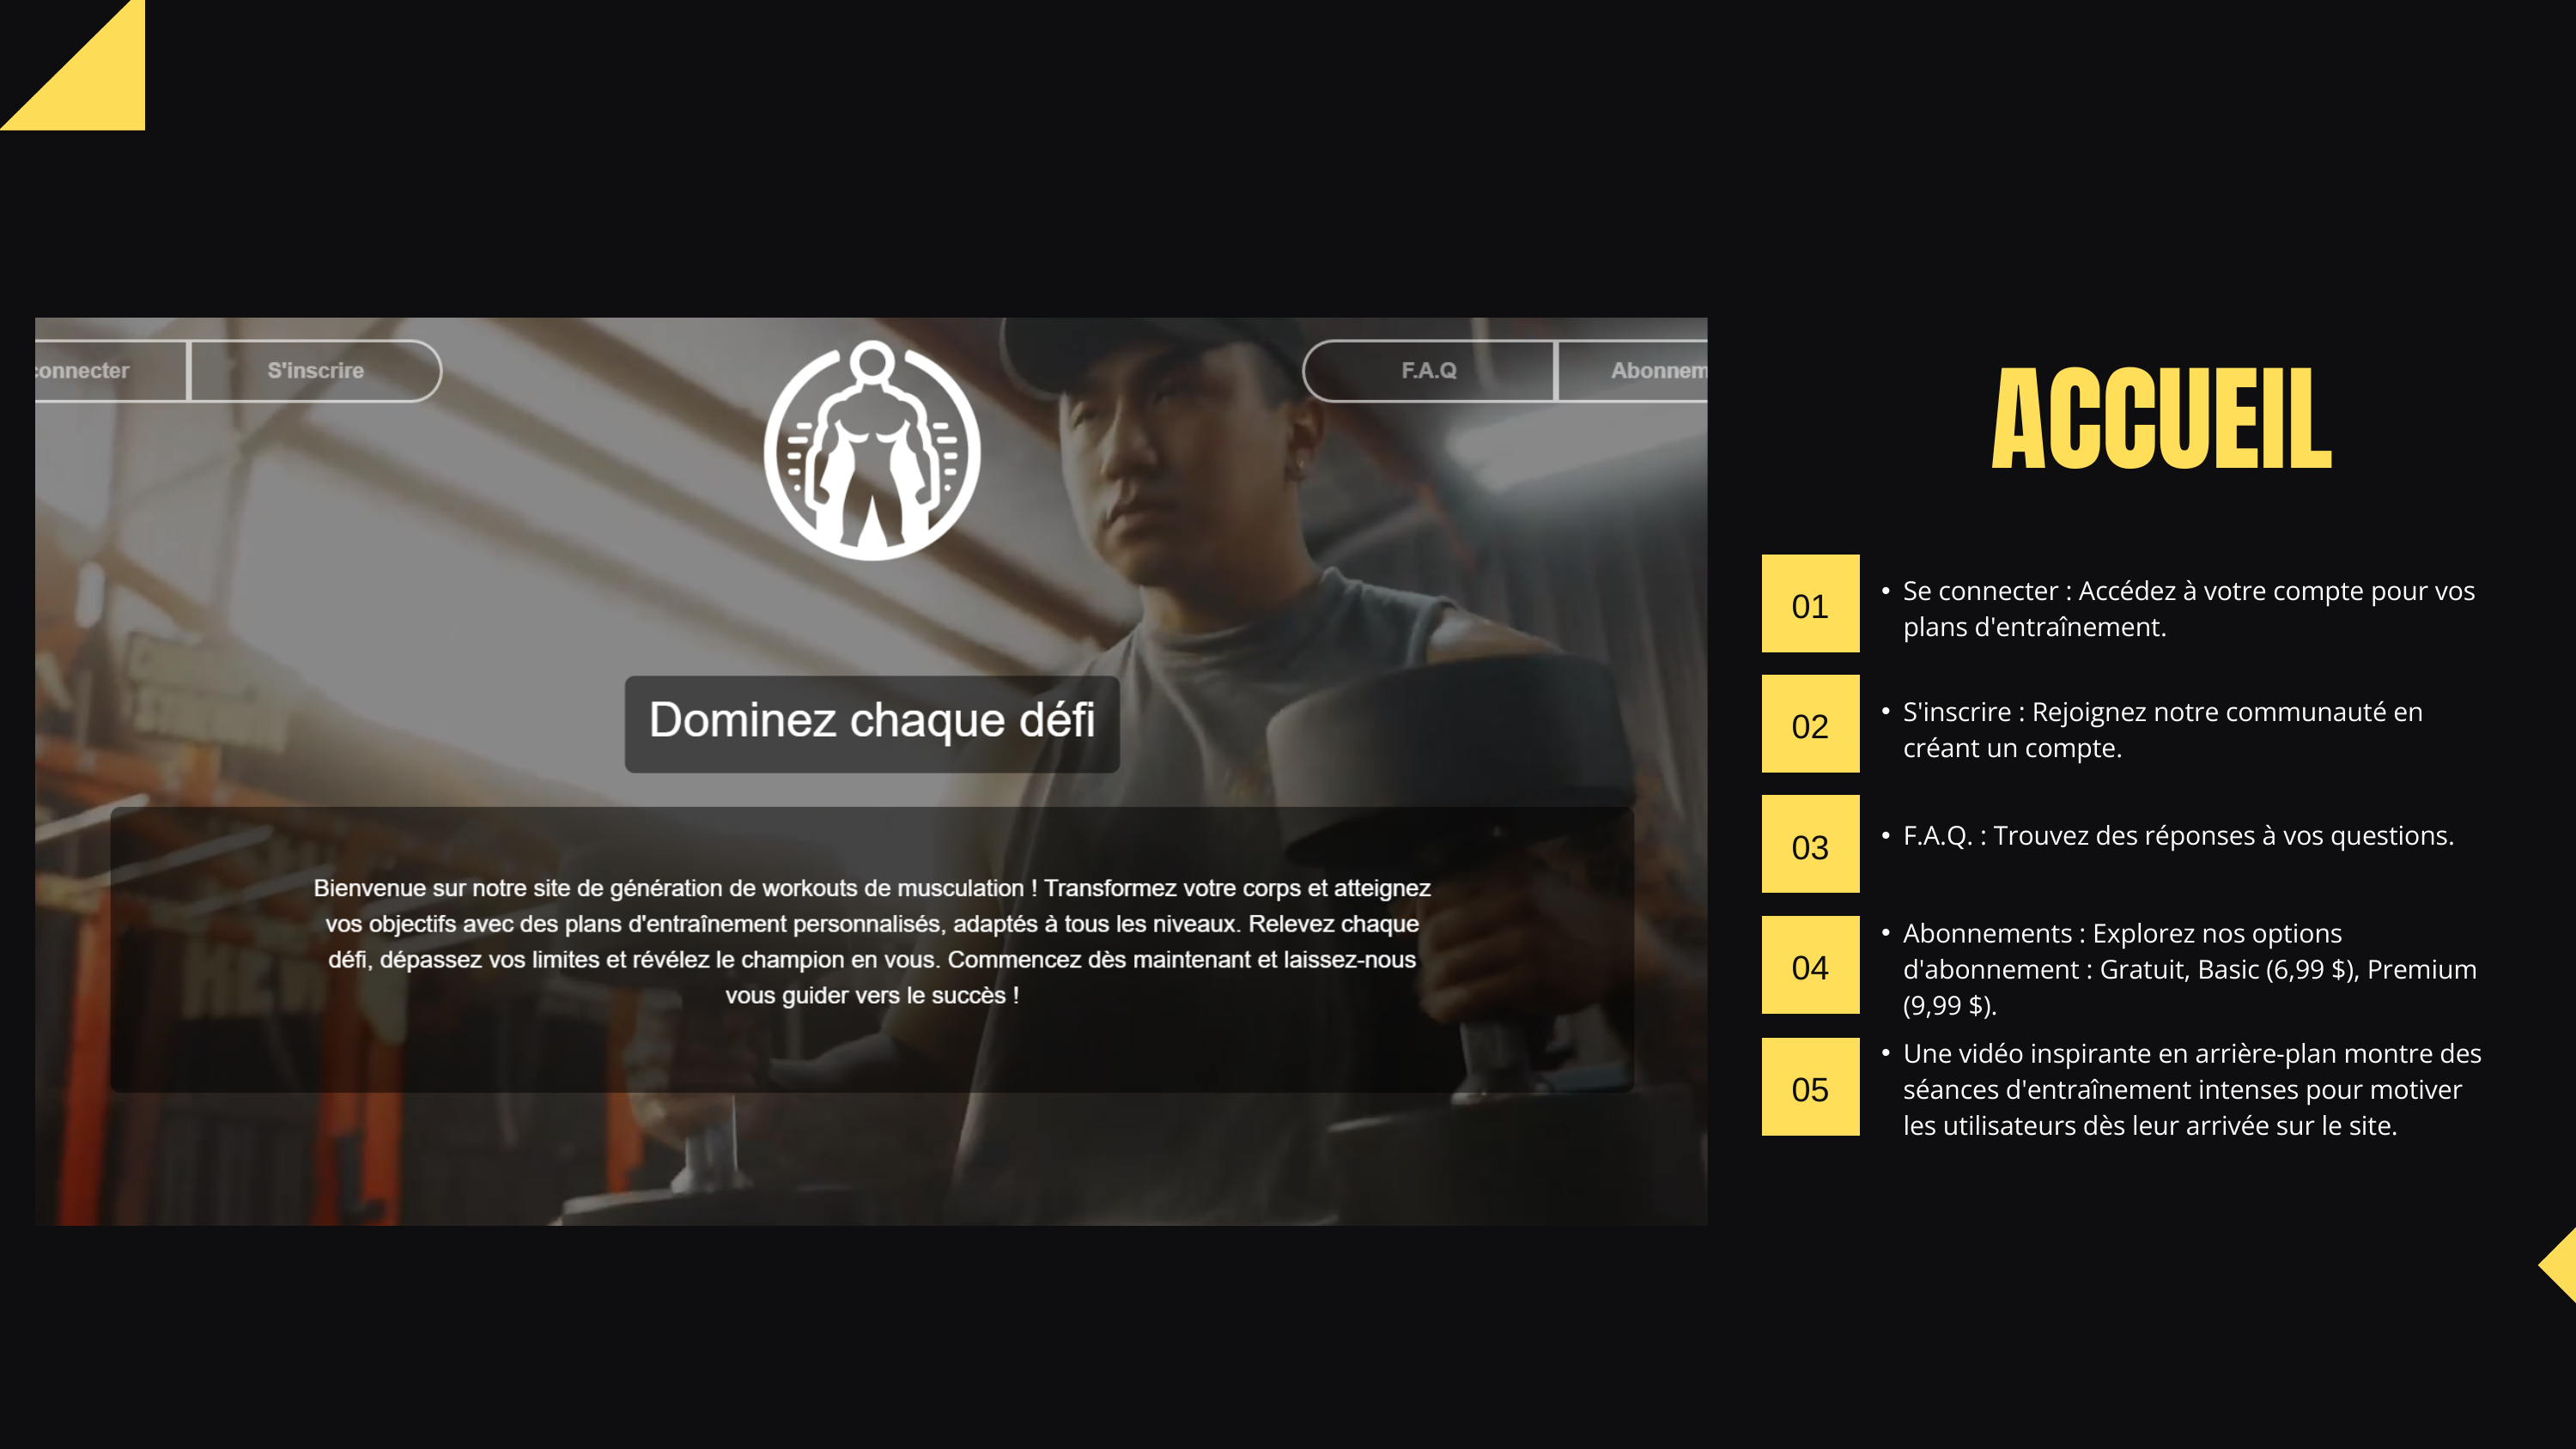

ACCUEIL

Se connecter : Accédez à votre compte pour vos plans d'entraînement.

01

S'inscrire : Rejoignez notre communauté en créant un compte.

02
01

F.A.Q. : Trouvez des réponses à vos questions.

03
Abonnements : Explorez nos options d'abonnement : Gratuit, Basic (6,99 $), Premium (9,99 $).

01
04
Une vidéo inspirante en arrière-plan montre des séances d'entraînement intenses pour motiver les utilisateurs dès leur arrivée sur le site.

05
01